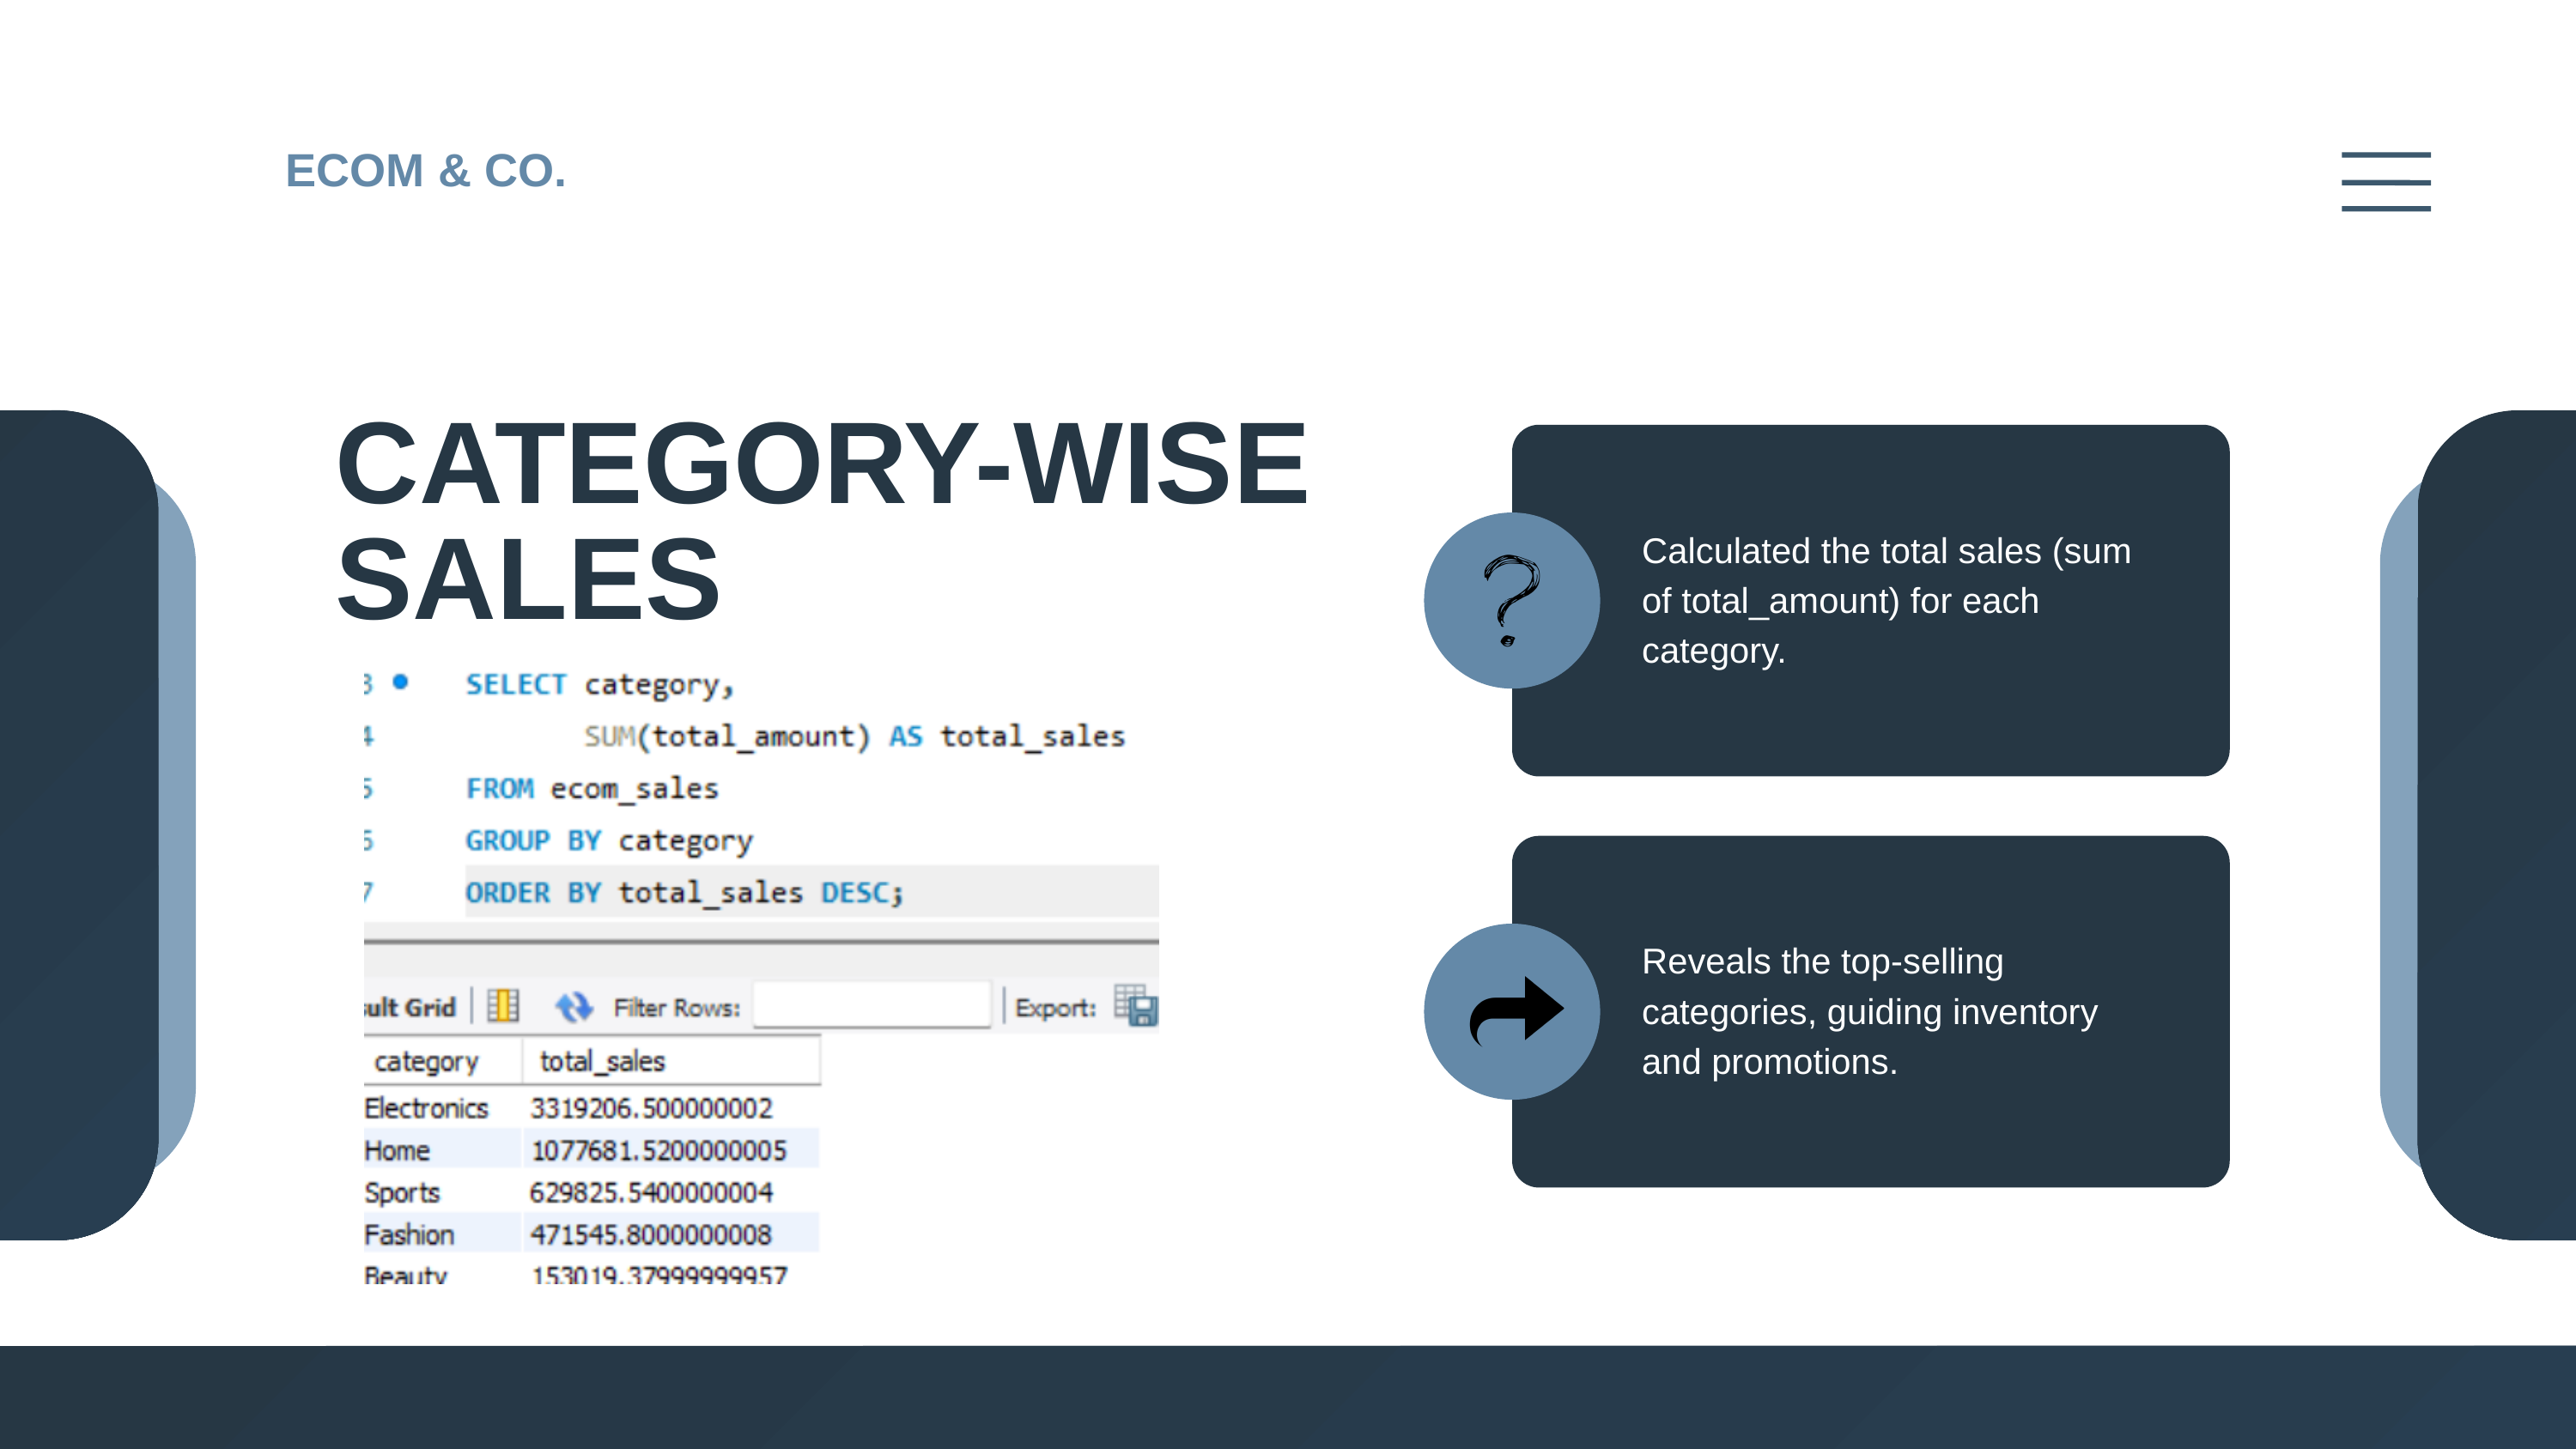

ECOM & CO.

CATEGORY-WISE SALES

Calculated the total sales (sum of total_amount) for each category.

Reveals the top-selling categories, guiding inventory and promotions.